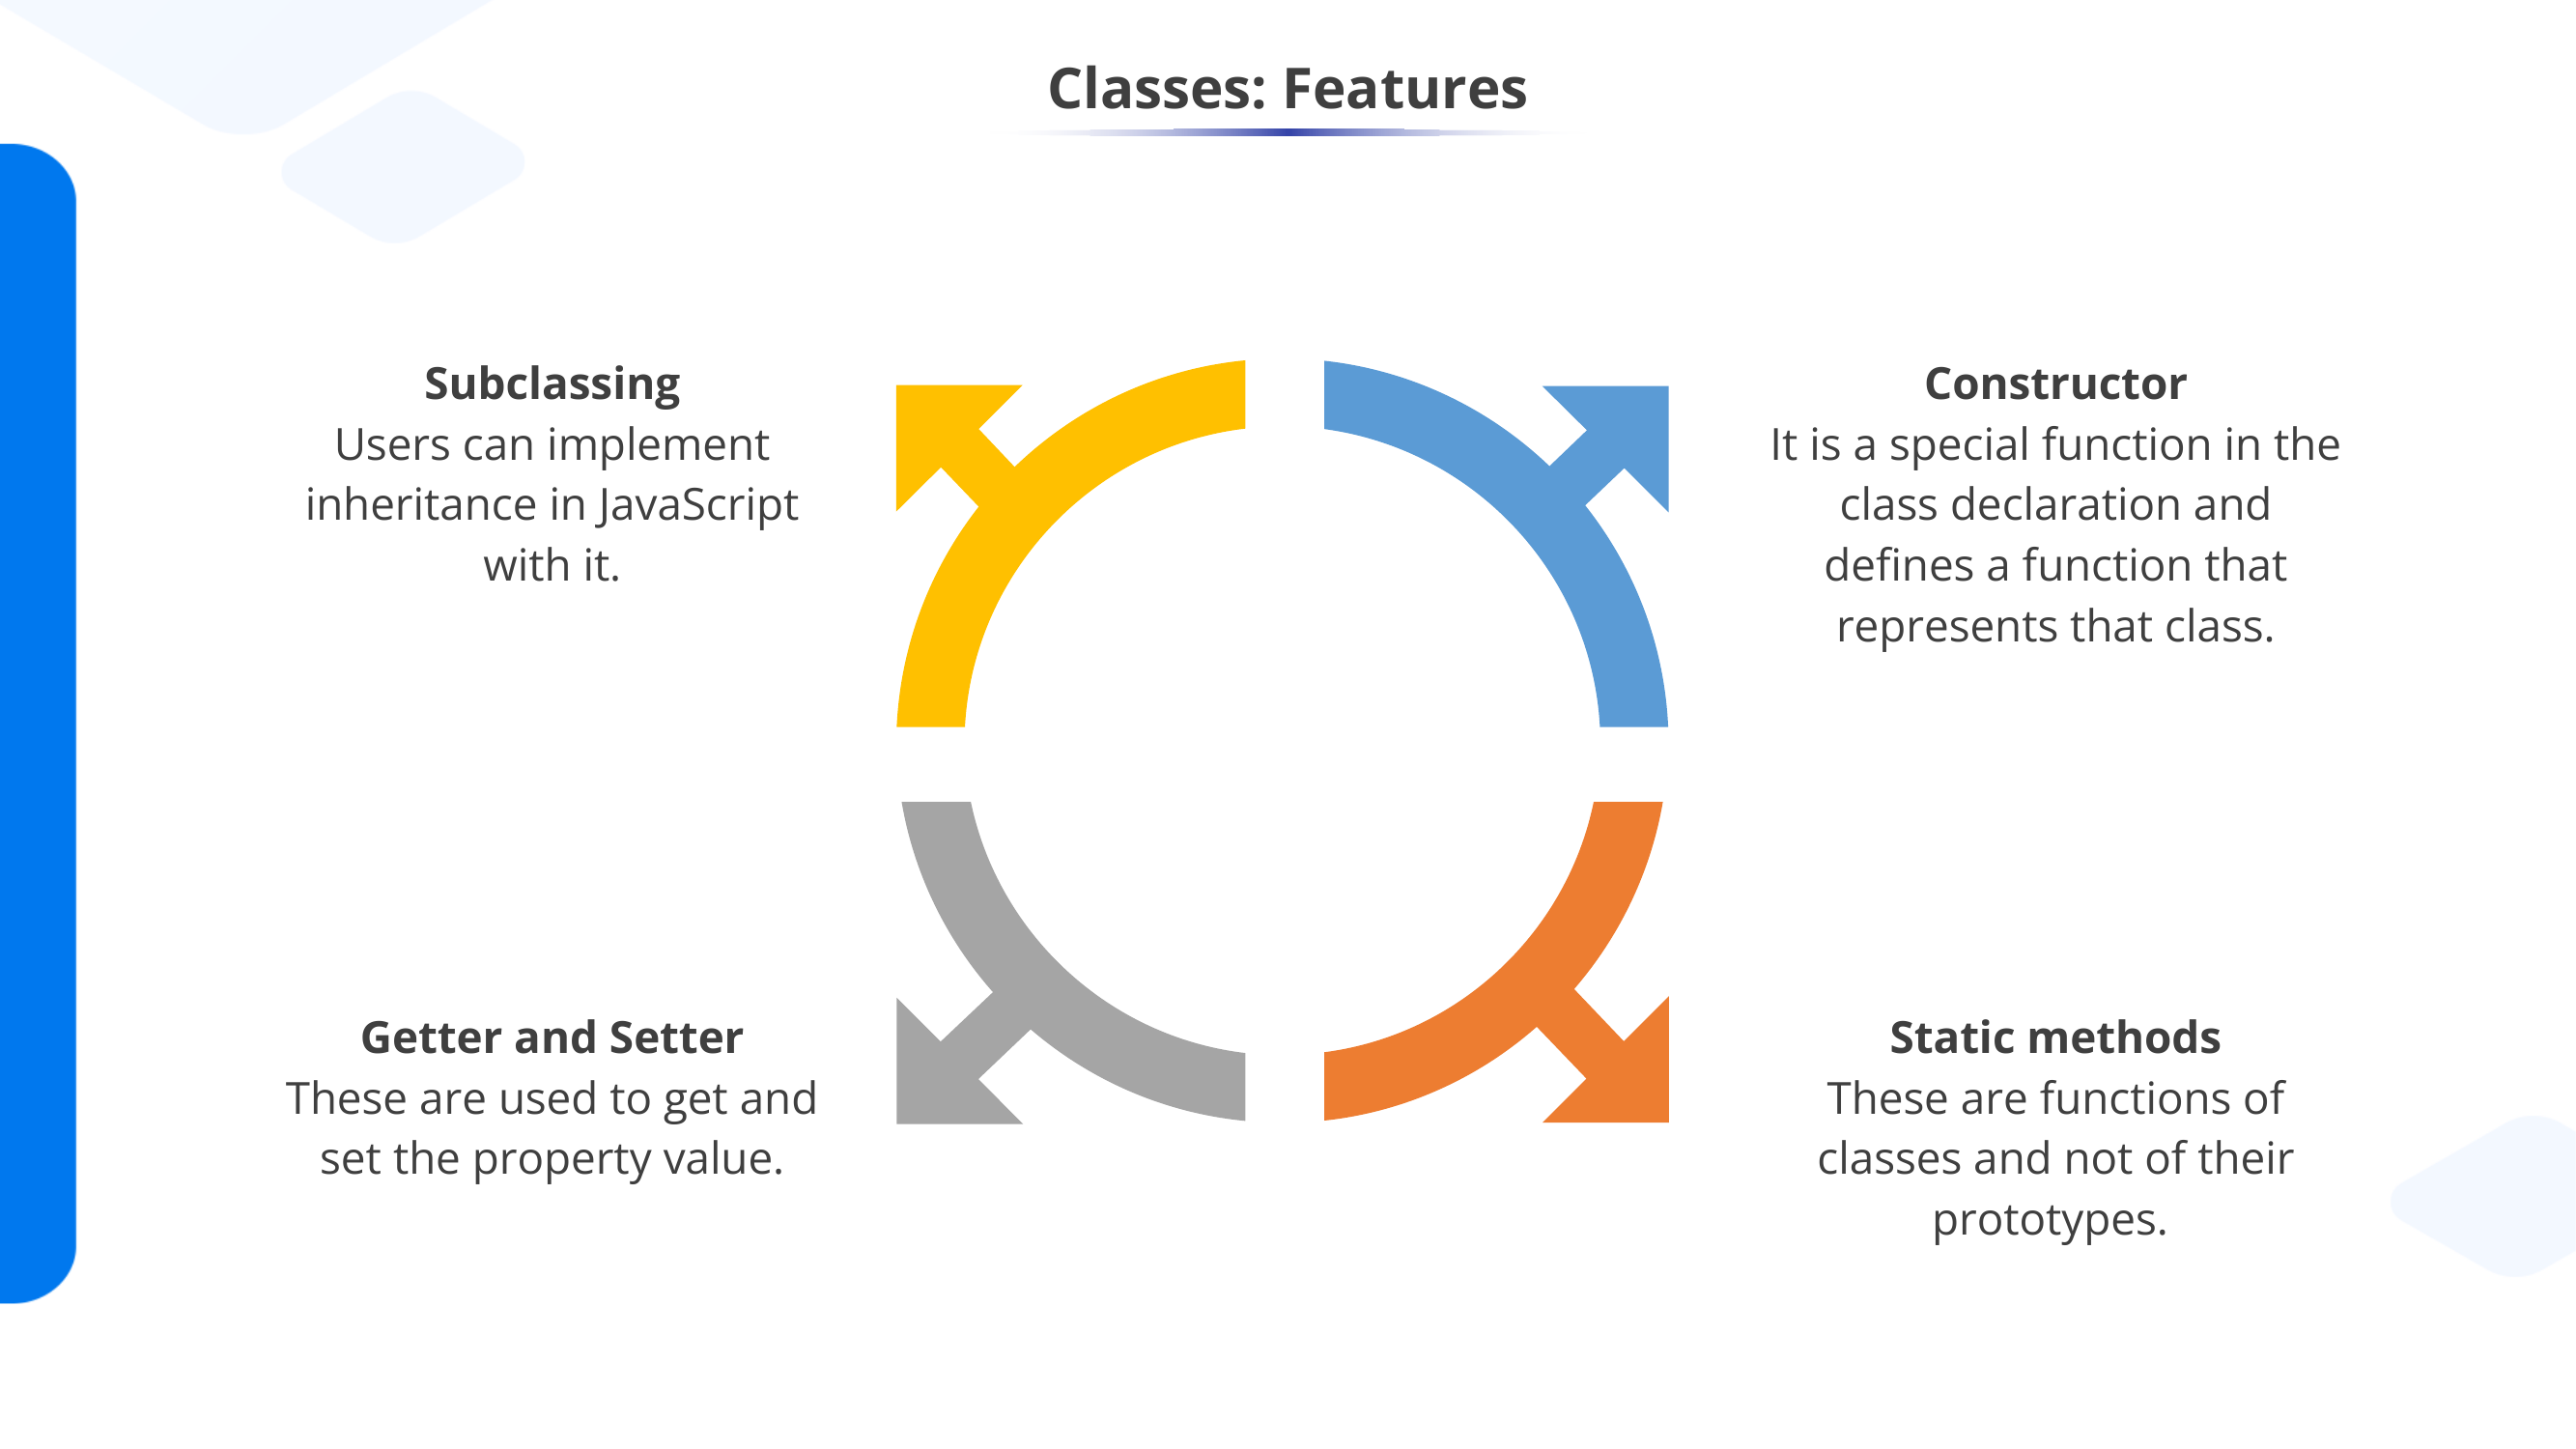

# Classes: Features

Subclassing
Users can implement inheritance in JavaScript with it.
Constructor
It is a special function in the class declaration and defines a function that represents that class.

Getter and Setter
These are used to get and set the property value.
Static methods
These are functions of classes and not of their prototypes.